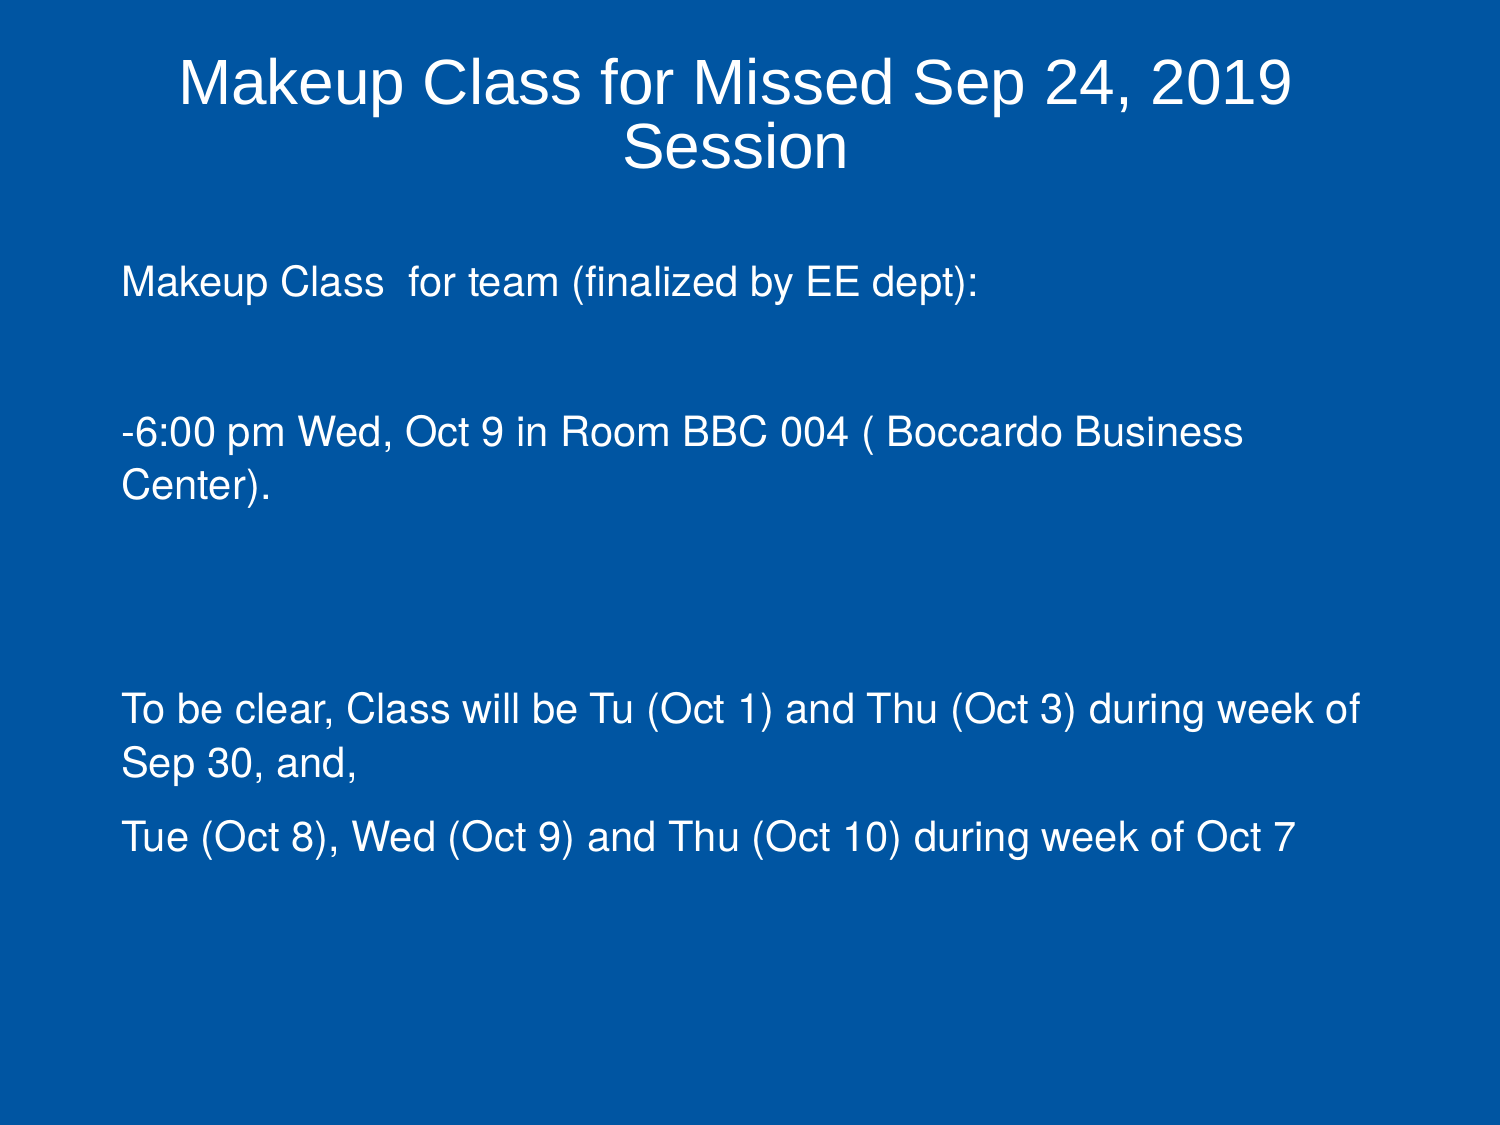

# Makeup Class for Missed Sep 24, 2019 Session
Makeup Class  for team (finalized by EE dept):

-6:00 pm Wed, Oct 9 in Room BBC 004 ( Boccardo Business Center).

To be clear, Class will be Tu (Oct 1) and Thu (Oct 3) during week of Sep 30, and,
Tue (Oct 8), Wed (Oct 9) and Thu (Oct 10) during week of Oct 7